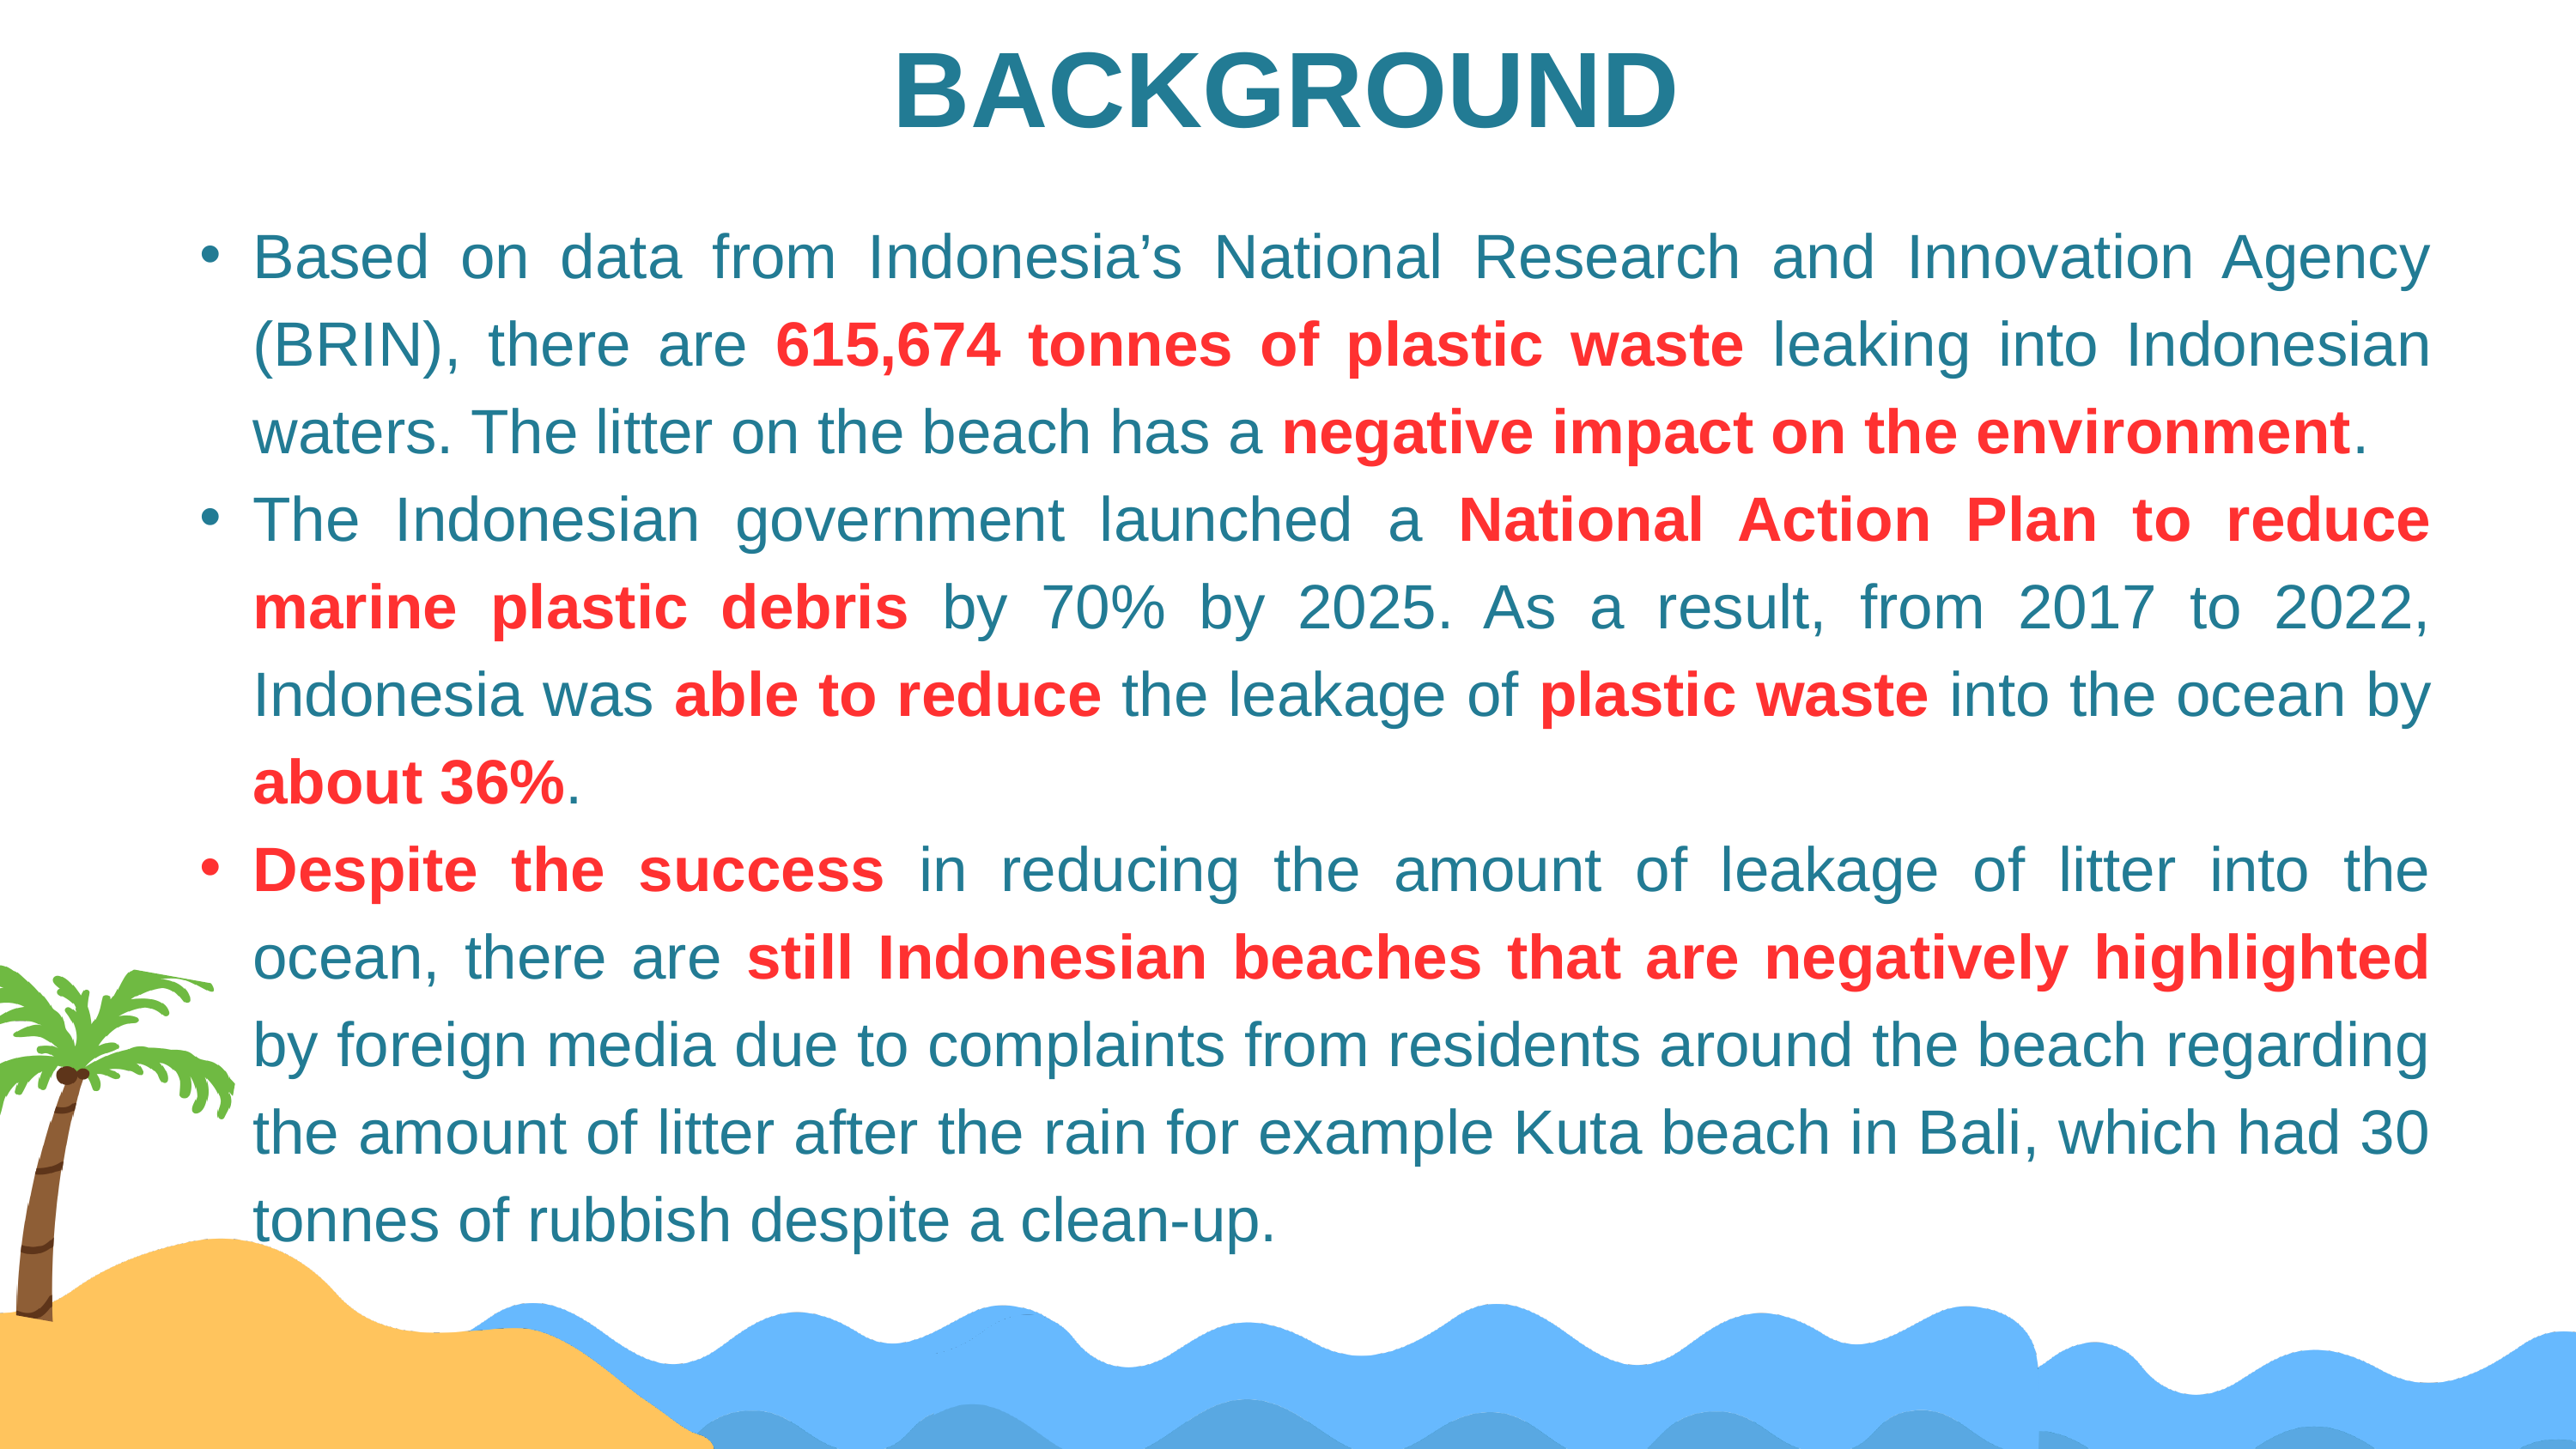

BACKGROUND
Based on data from Indonesia’s National Research and Innovation Agency (BRIN), there are 615,674 tonnes of plastic waste leaking into Indonesian waters. The litter on the beach has a negative impact on the environment.
The Indonesian government launched a National Action Plan to reduce marine plastic debris by 70% by 2025. As a result, from 2017 to 2022, Indonesia was able to reduce the leakage of plastic waste into the ocean by about 36%.
Despite the success in reducing the amount of leakage of litter into the ocean, there are still Indonesian beaches that are negatively highlighted by foreign media due to complaints from residents around the beach regarding the amount of litter after the rain for example Kuta beach in Bali, which had 30 tonnes of rubbish despite a clean-up.